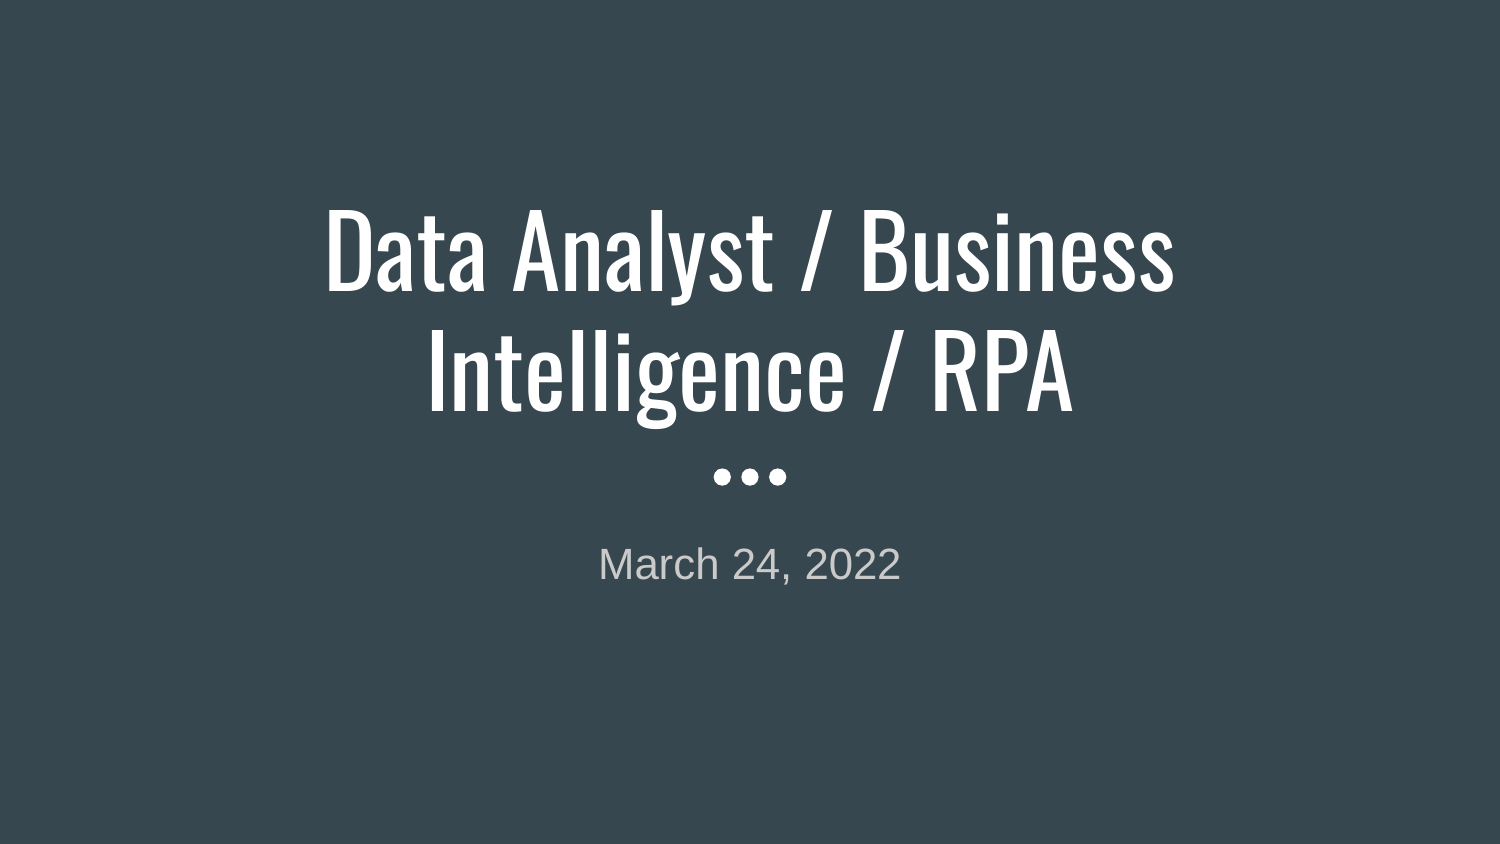

# Data Analyst / Business Intelligence / RPA
March 24, 2022